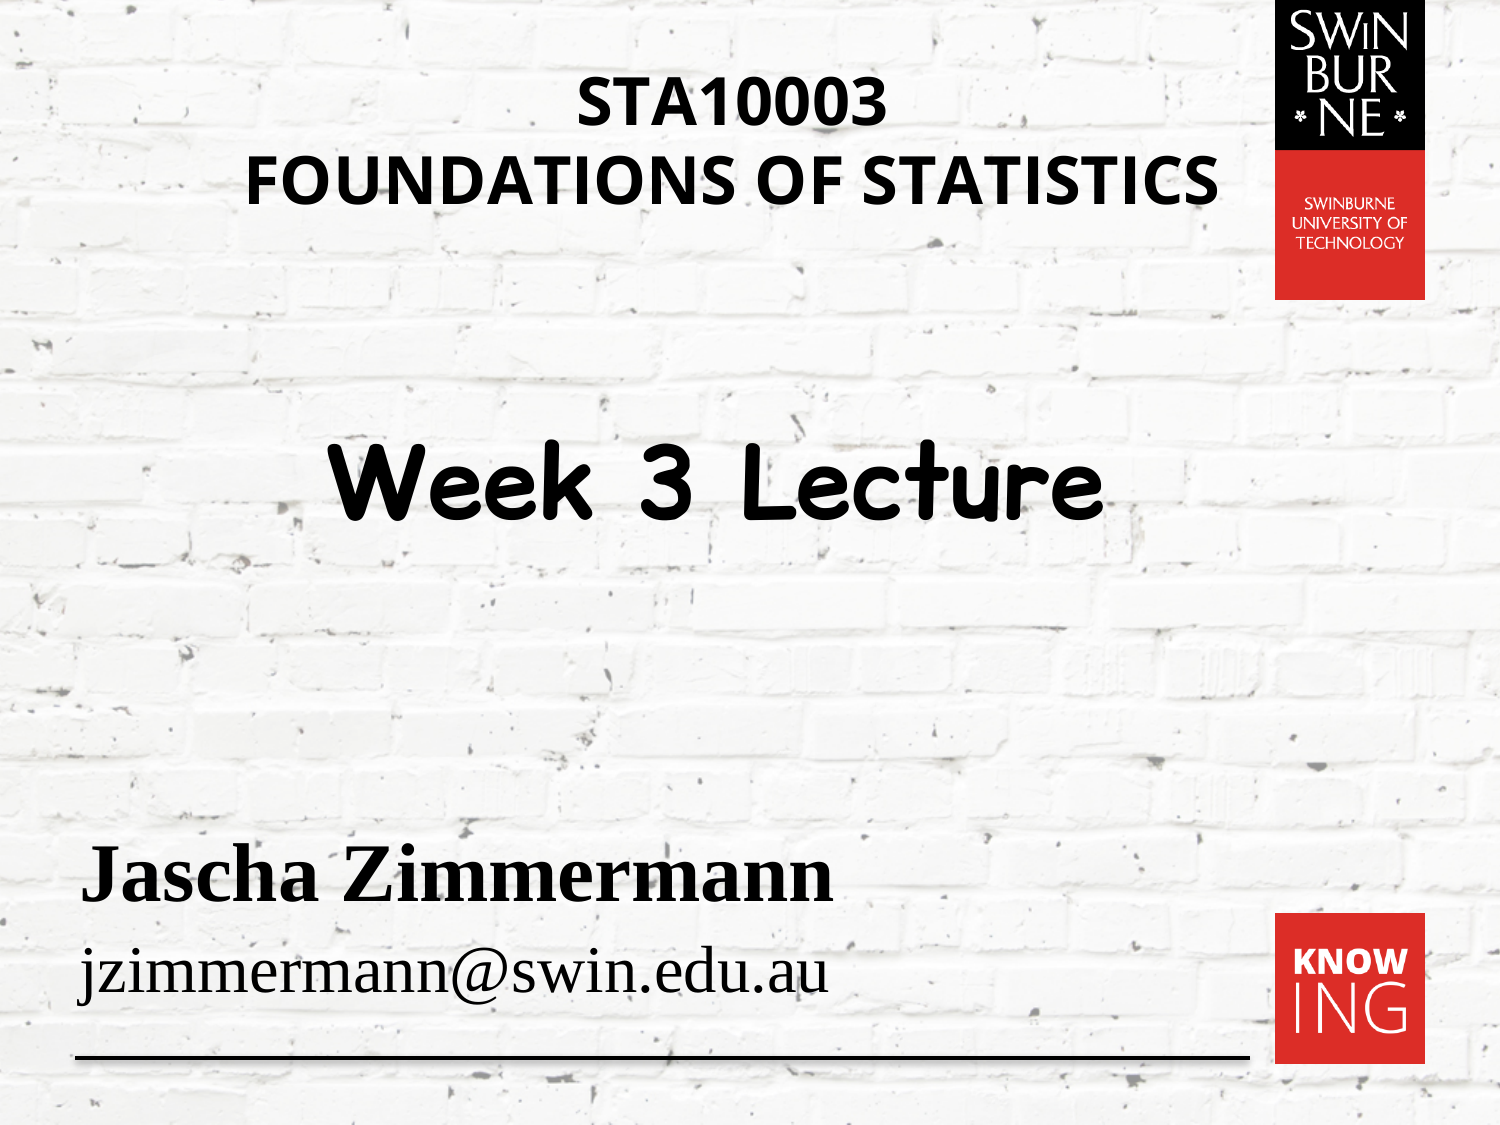

STA10003
FOUNDATIONS OF STATISTICS

# Week 3 Lecture
Jascha Zimmermann
jzimmermann@swin.edu.au